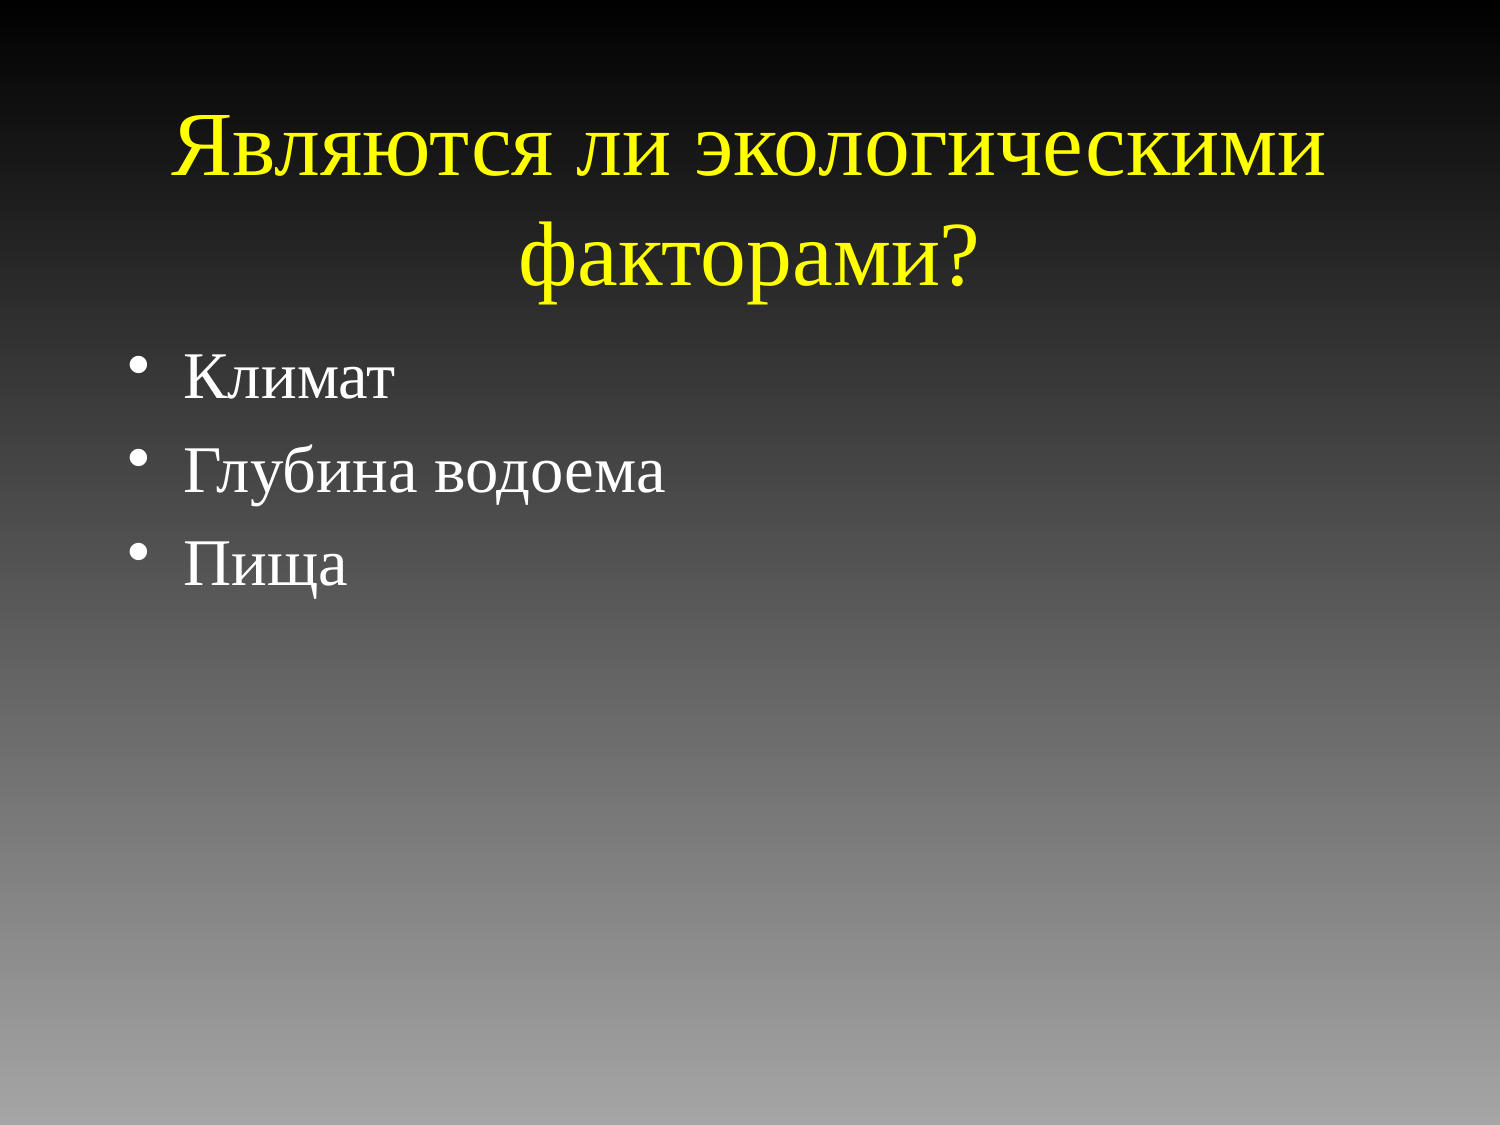

# Являются ли экологическими факторами?
Климат
Глубина водоема
Пища